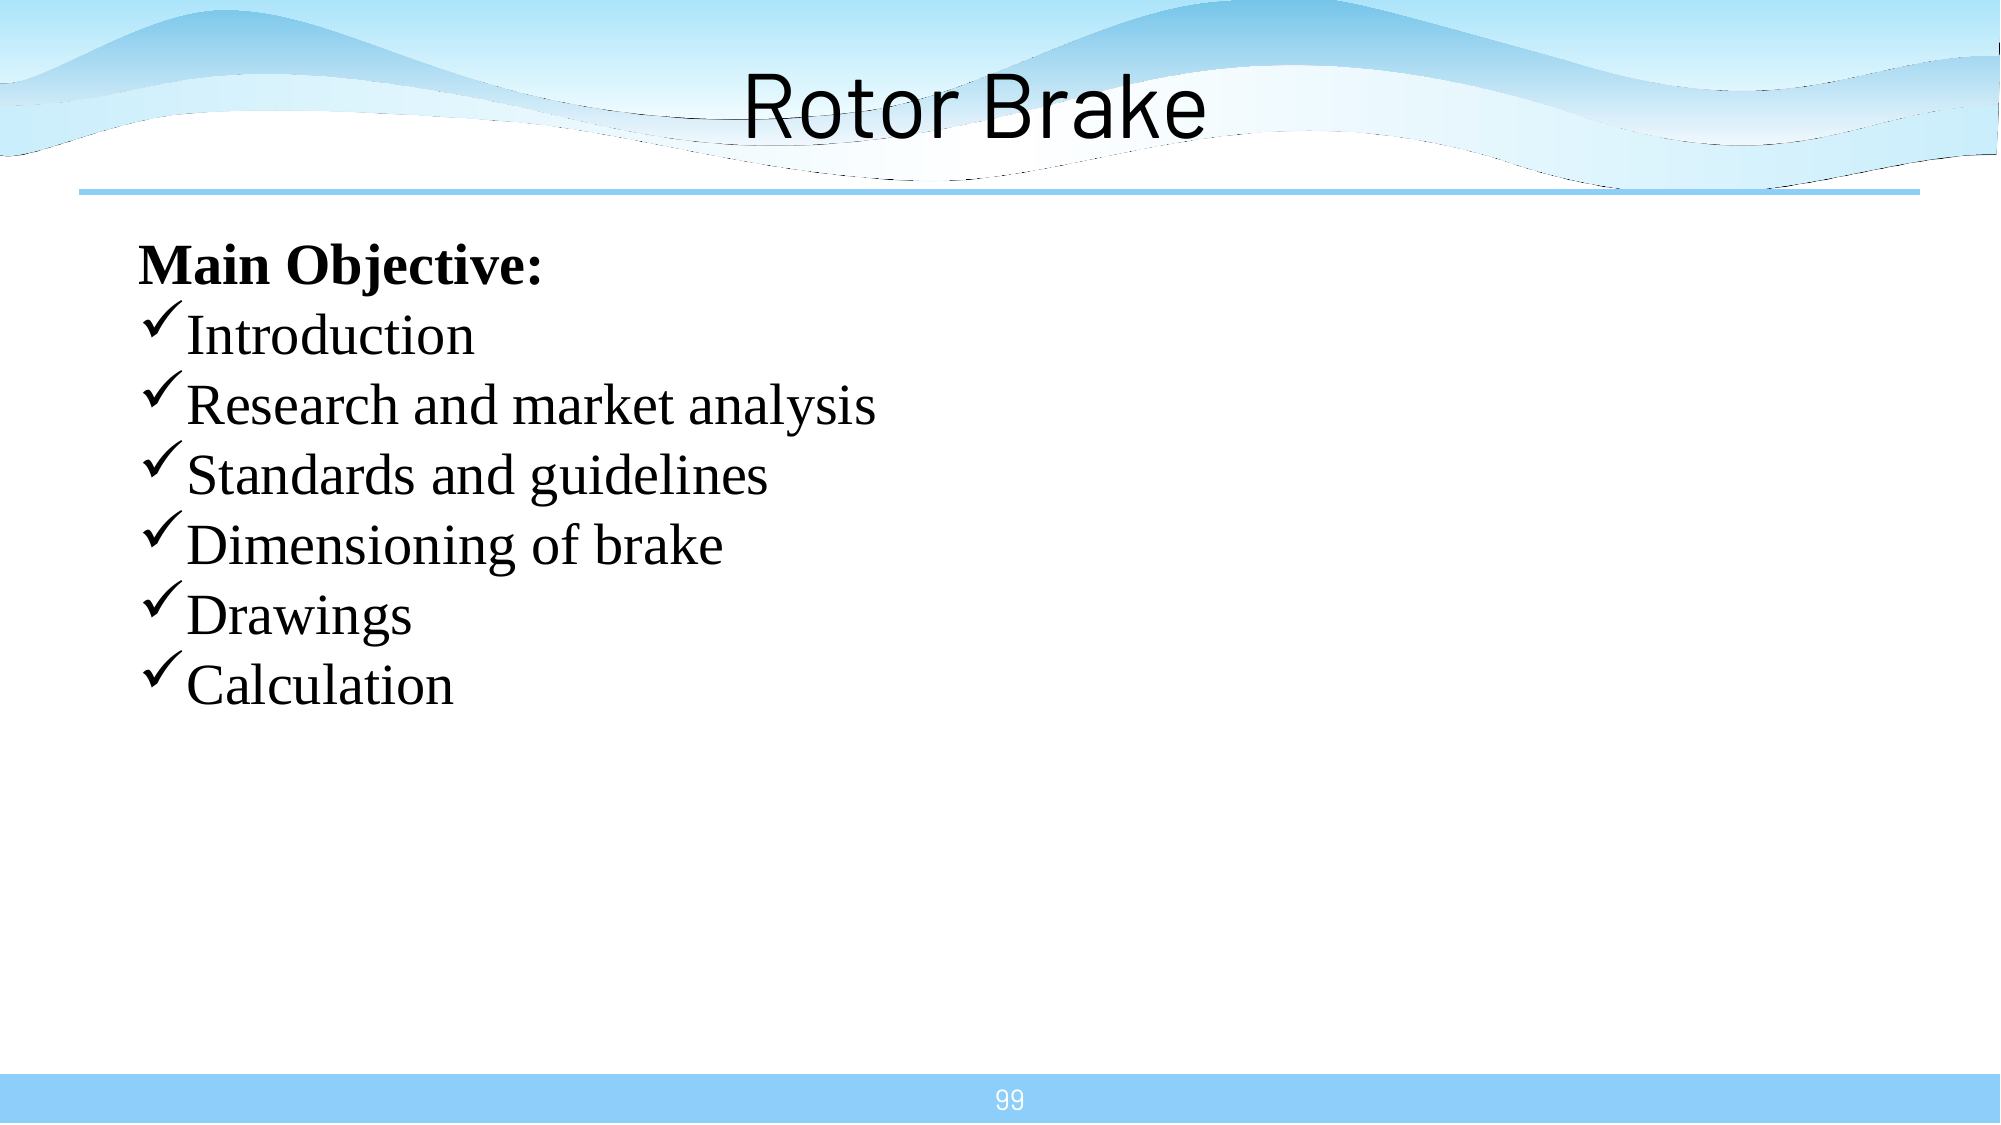

# Rotor Brake

Main Objective:
Introduction
Research and market analysis
Standards and guidelines
Dimensioning of brake
Drawings
Calculation

99